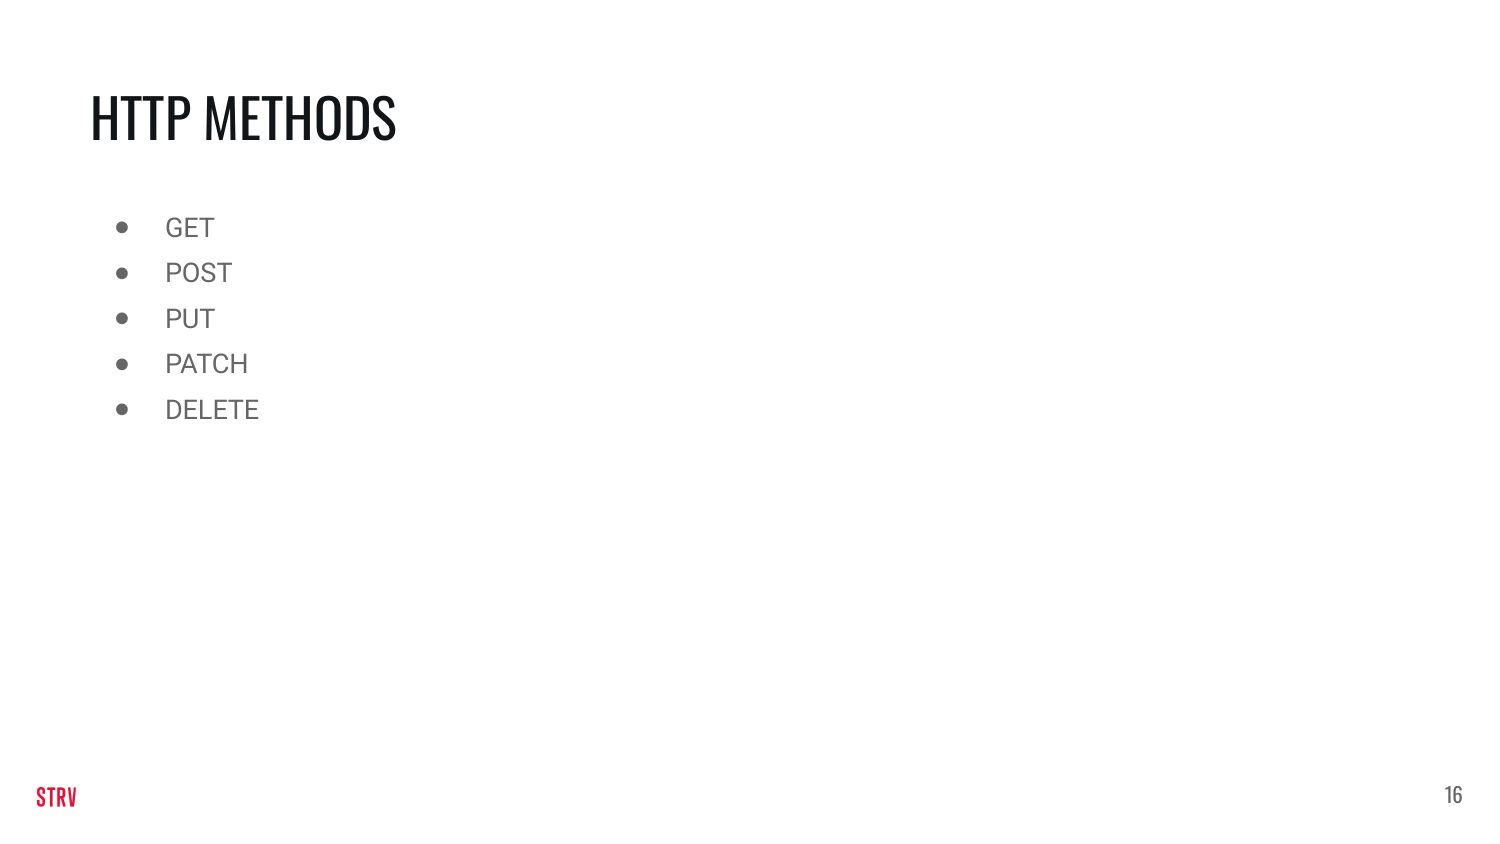

# HTTP METHODS
GET
POST
PUT
PATCH
DELETE
16